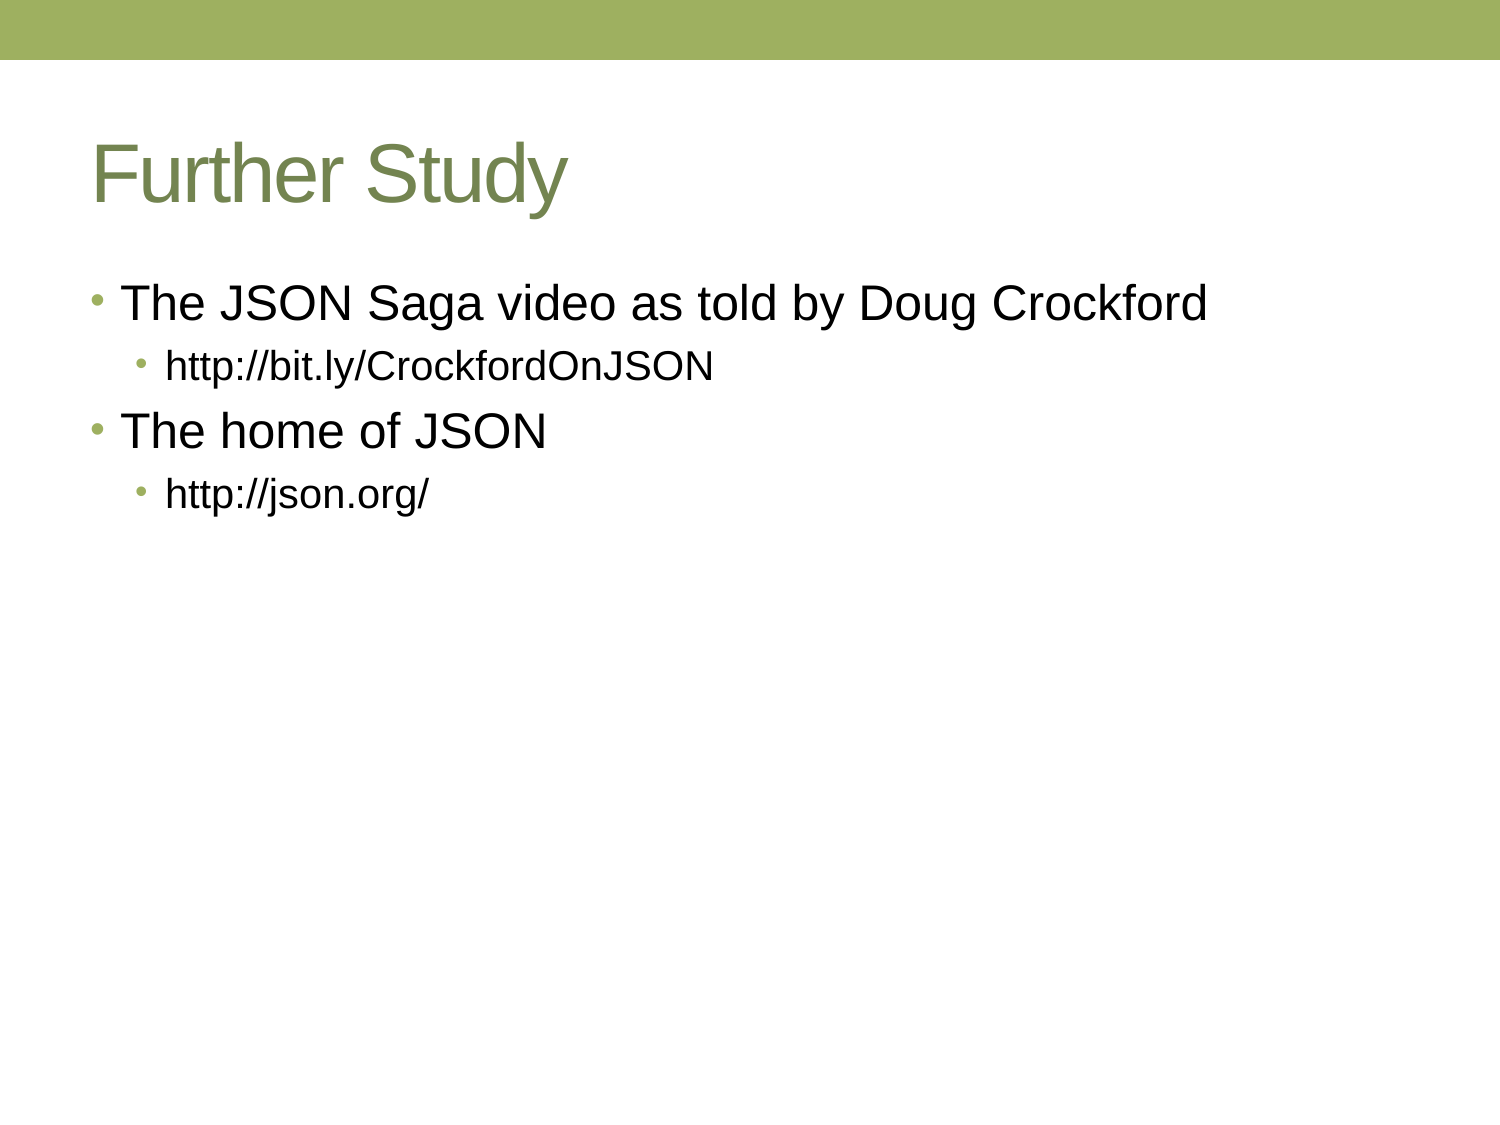

# Further Study
The JSON Saga video as told by Doug Crockford
http://bit.ly/CrockfordOnJSON
The home of JSON
http://json.org/